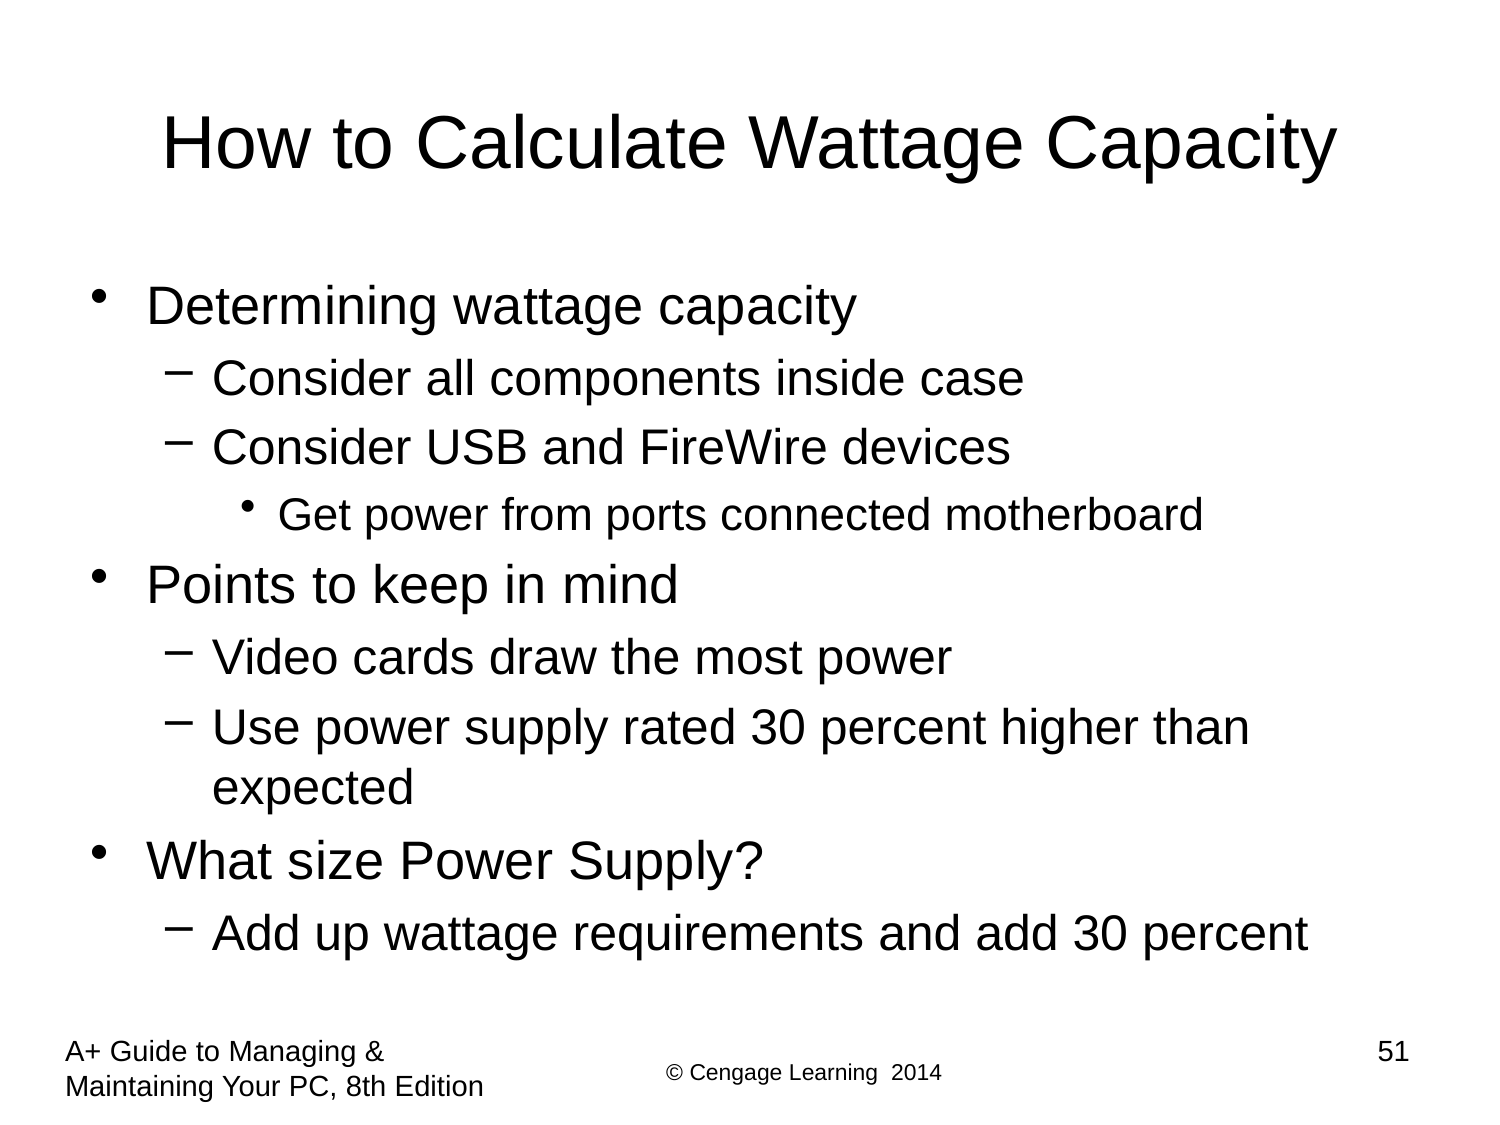

# How to Calculate Wattage Capacity
Determining wattage capacity
Consider all components inside case
Consider USB and FireWire devices
Get power from ports connected motherboard
Points to keep in mind
Video cards draw the most power
Use power supply rated 30 percent higher than expected
What size Power Supply?
Add up wattage requirements and add 30 percent
51
A+ Guide to Managing & Maintaining Your PC, 8th Edition